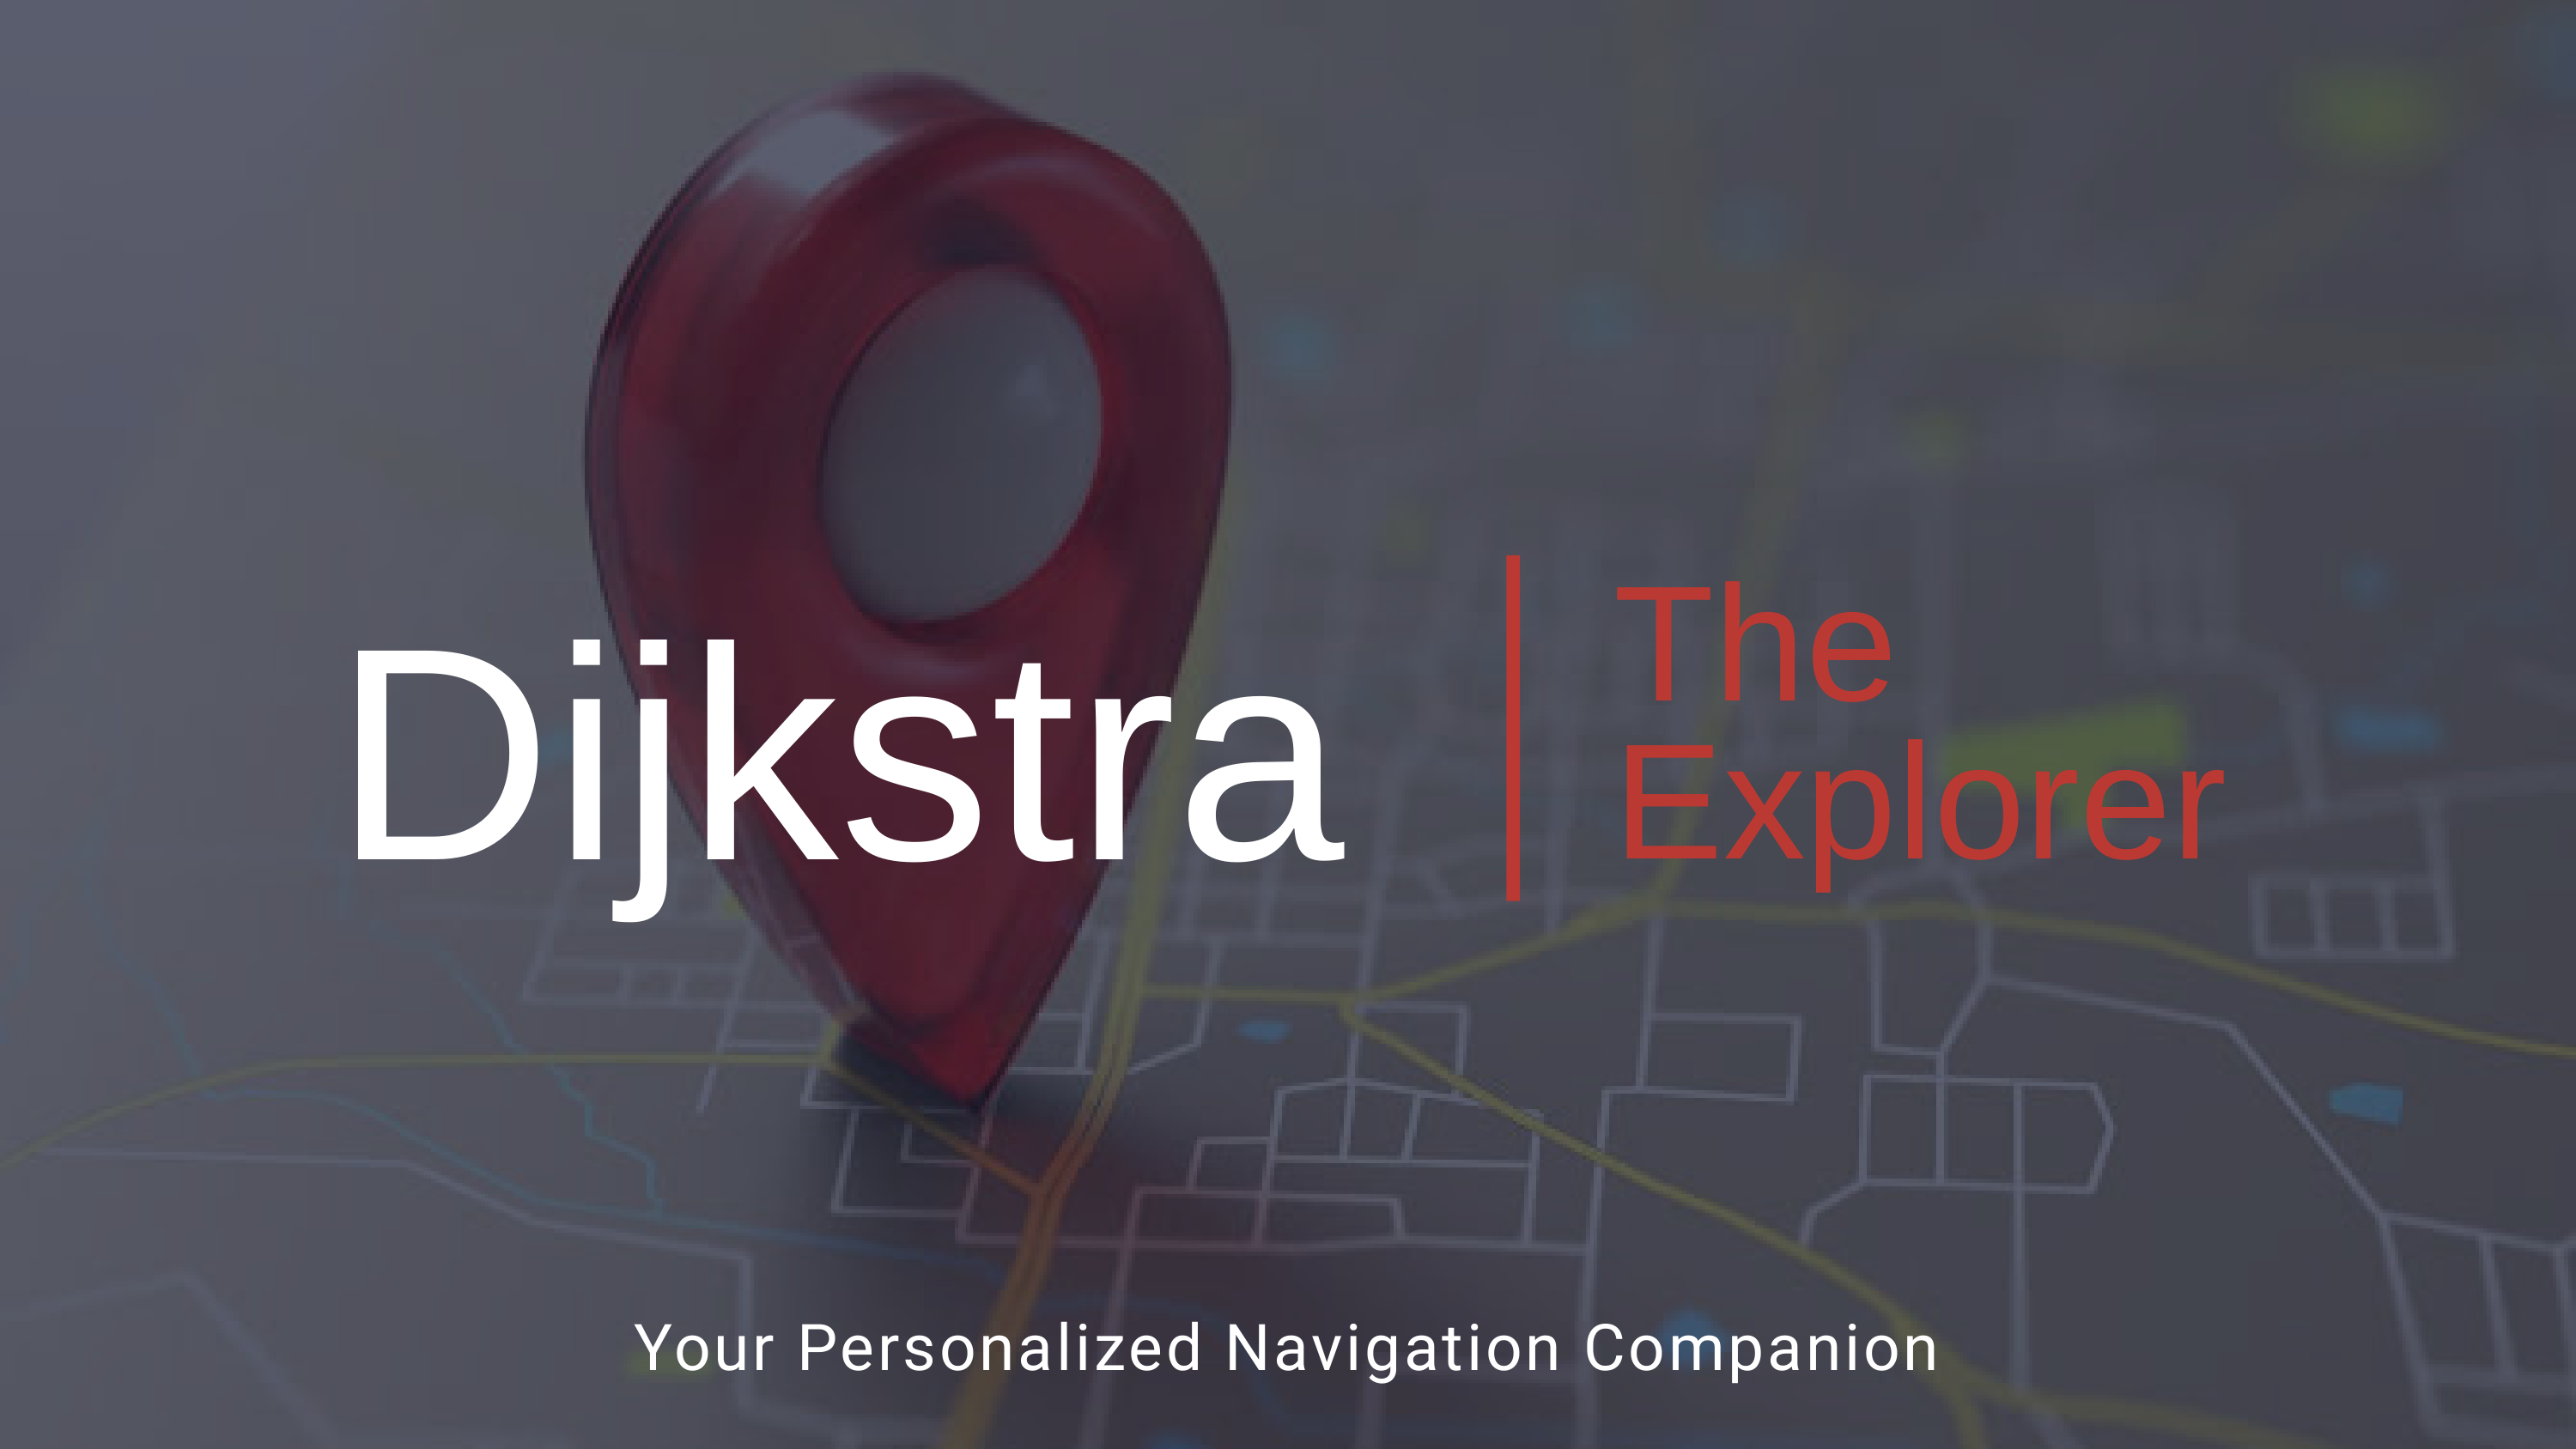

Dijkstra

The Explorer

Your Personalized Navigation Companion